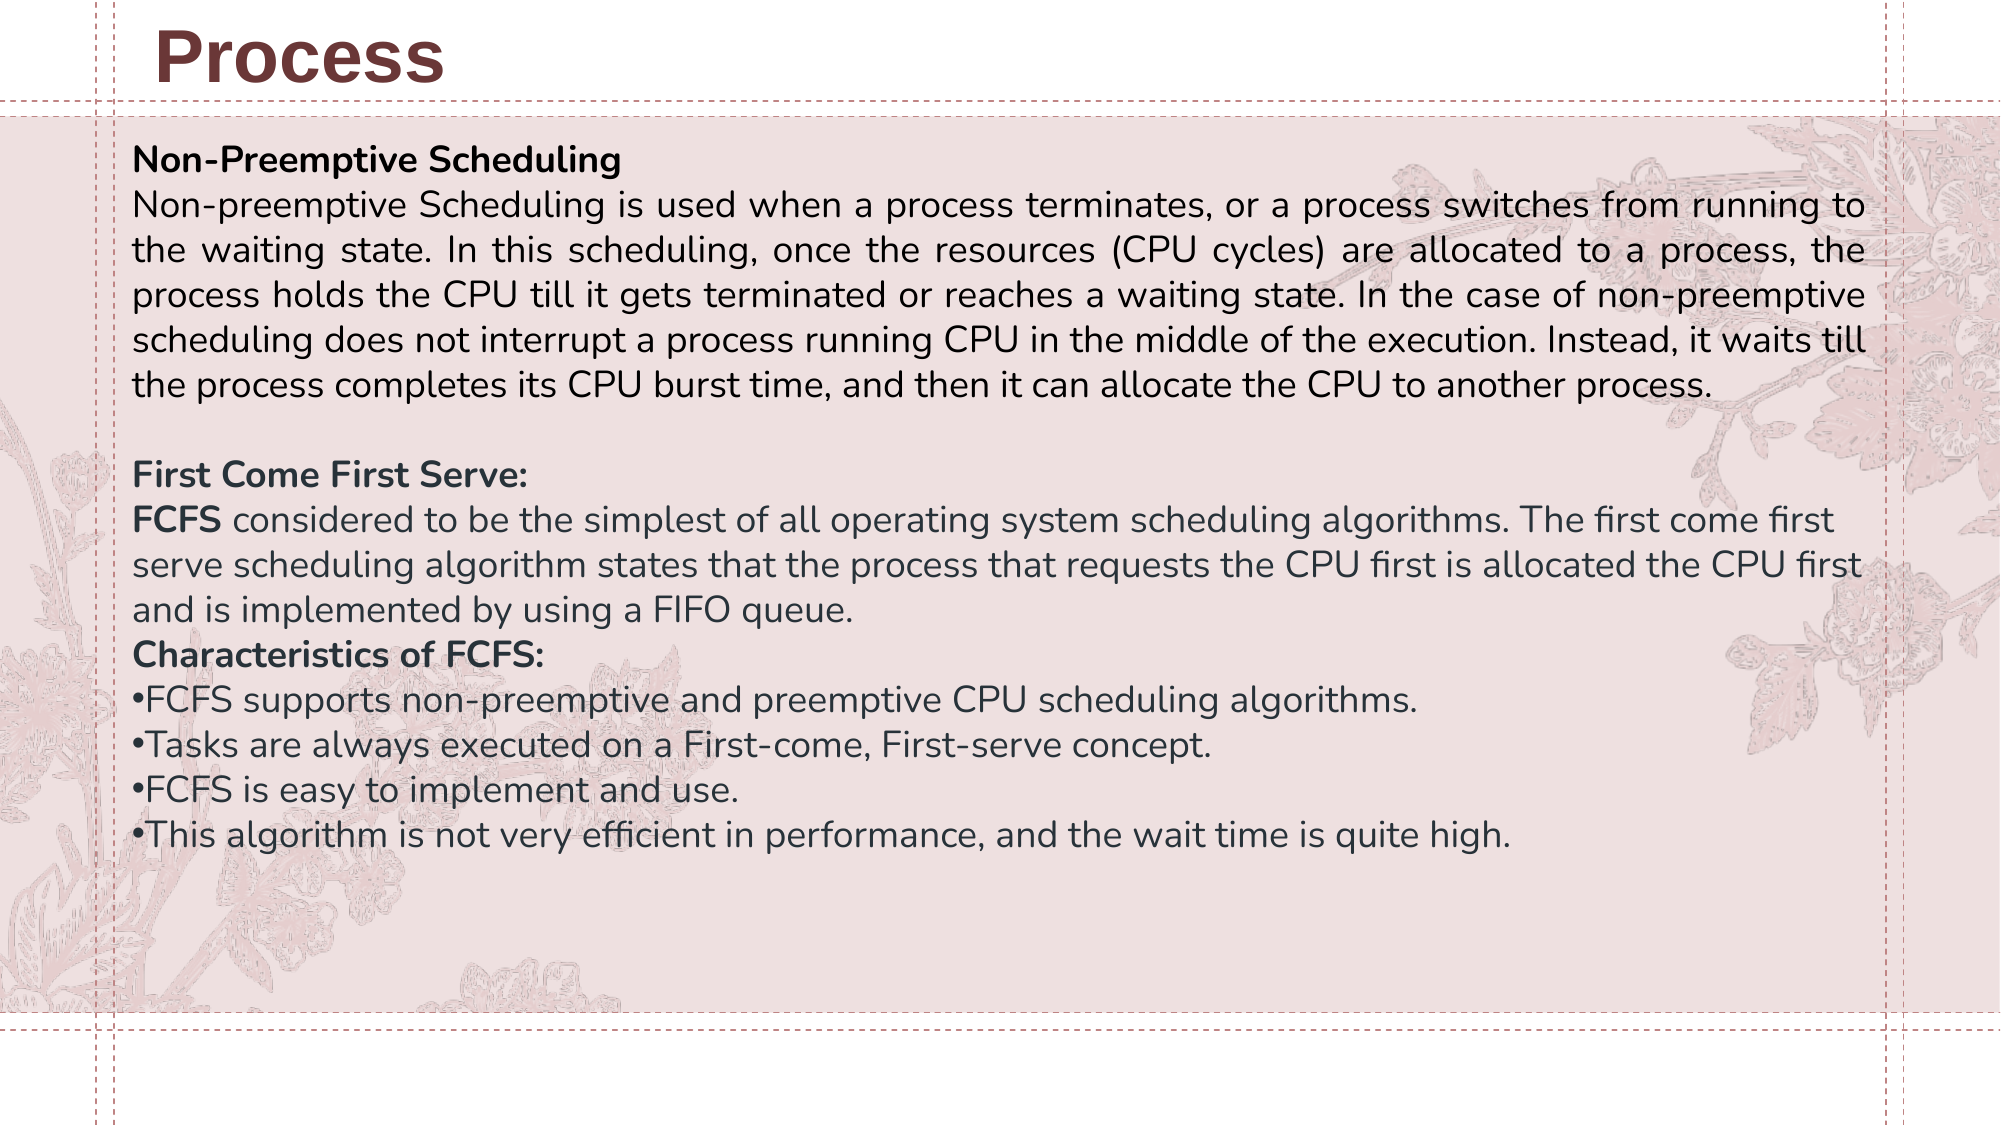

Process
Non-Preemptive Scheduling
Non-preemptive Scheduling is used when a process terminates, or a process switches from running to the waiting state. In this scheduling, once the resources (CPU cycles) are allocated to a process, the process holds the CPU till it gets terminated or reaches a waiting state. In the case of non-preemptive scheduling does not interrupt a process running CPU in the middle of the execution. Instead, it waits till the process completes its CPU burst time, and then it can allocate the CPU to another process.

First Come First Serve:
FCFS considered to be the simplest of all operating system scheduling algorithms. The first come first serve scheduling algorithm states that the process that requests the CPU first is allocated the CPU first and is implemented by using a FIFO queue.
Characteristics of FCFS:
FCFS supports non-preemptive and preemptive CPU scheduling algorithms.
Tasks are always executed on a First-come, First-serve concept.
FCFS is easy to implement and use.
This algorithm is not very efficient in performance, and the wait time is quite high.